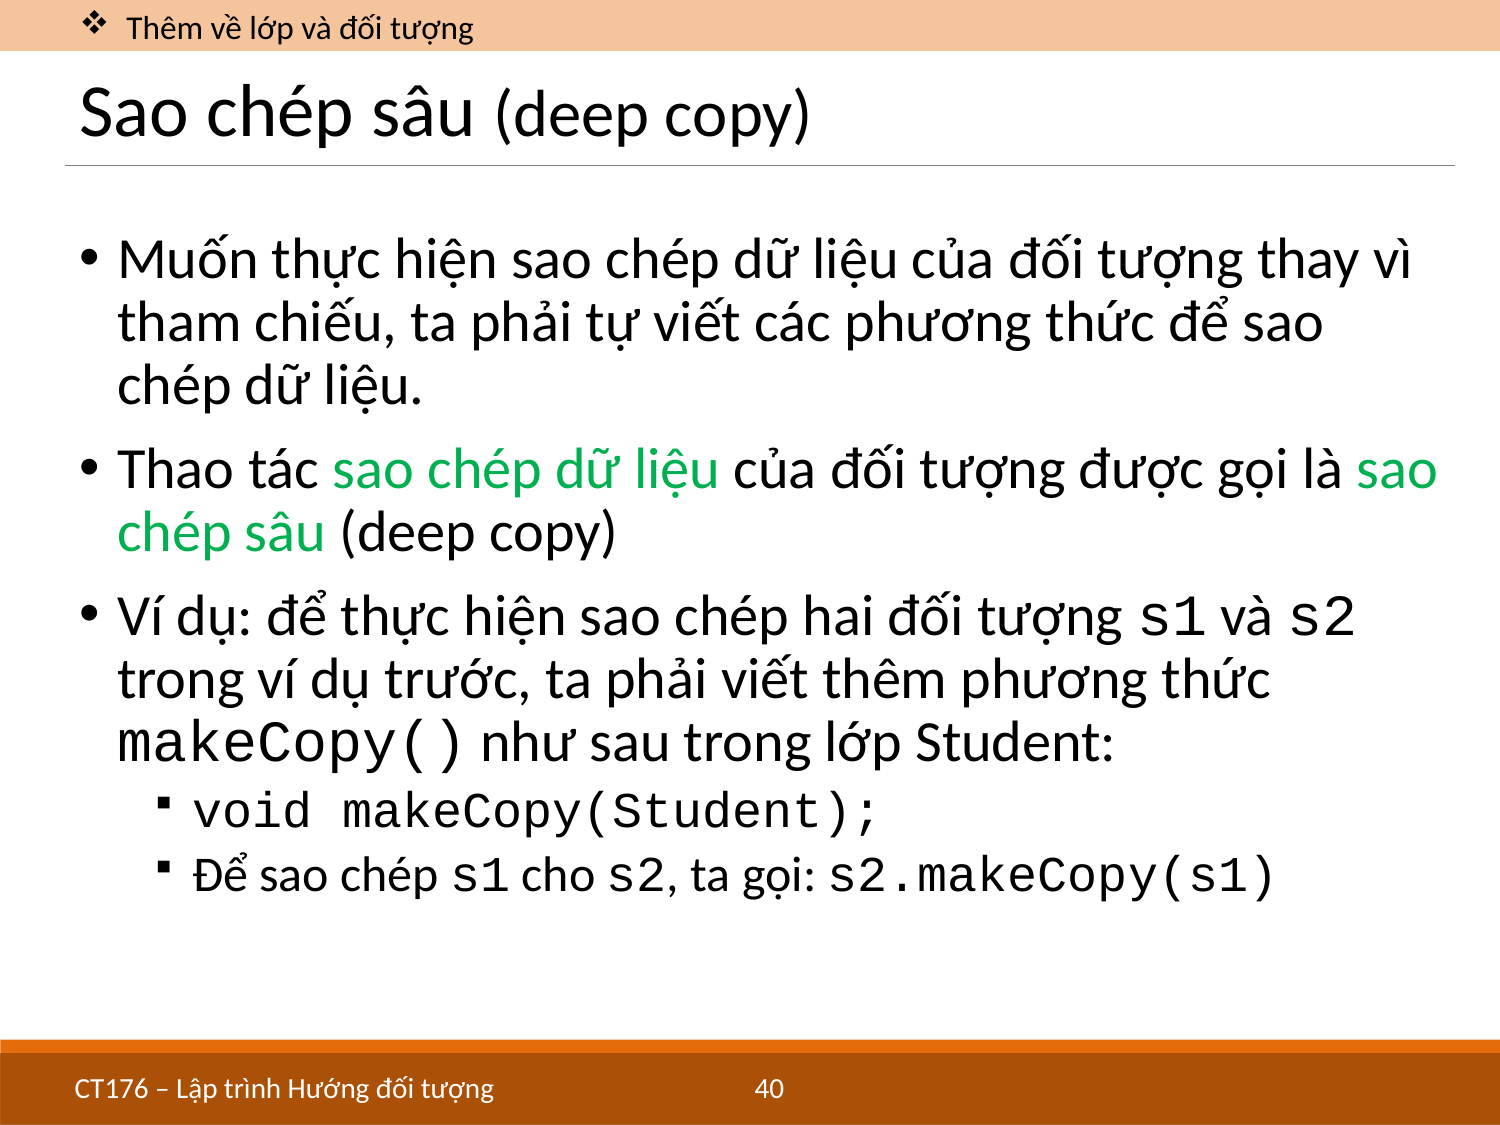

Thêm về lớp và đối tượng
# Sao chép sâu (deep copy)
Muốn thực hiện sao chép dữ liệu của đối tượng thay vì tham chiếu, ta phải tự viết các phương thức để sao chép dữ liệu.
Thao tác sao chép dữ liệu của đối tượng được gọi là sao chép sâu (deep copy)
Ví dụ: để thực hiện sao chép hai đối tượng s1 và s2 trong ví dụ trước, ta phải viết thêm phương thức makeCopy() như sau trong lớp Student:
void makeCopy(Student);
Để sao chép s1 cho s2, ta gọi: s2.makeCopy(s1)